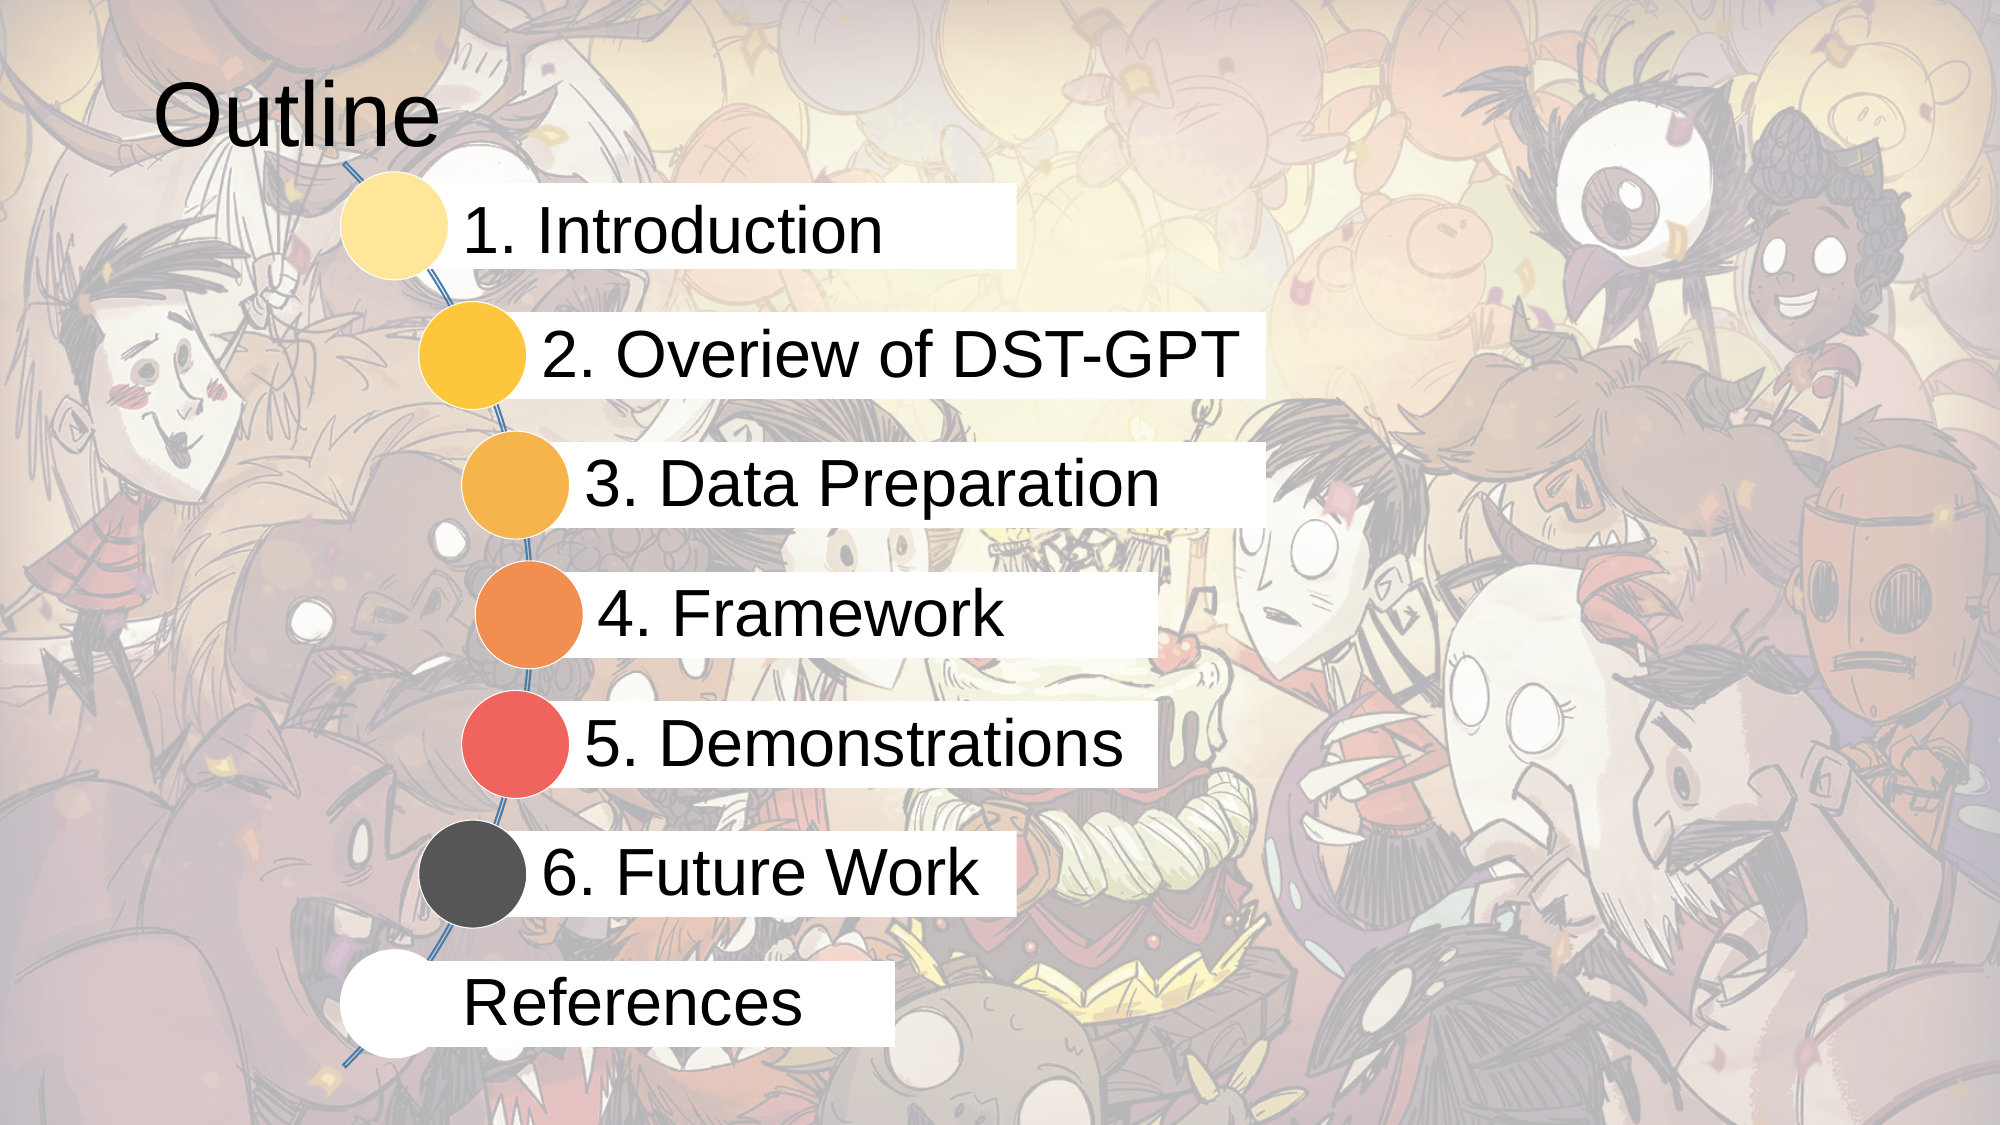

1. Introduction

2. Overiew of DST-GPT

3. Data Preparation

4. Framework

5. Demonstrations

6. Future Work

References
Outline